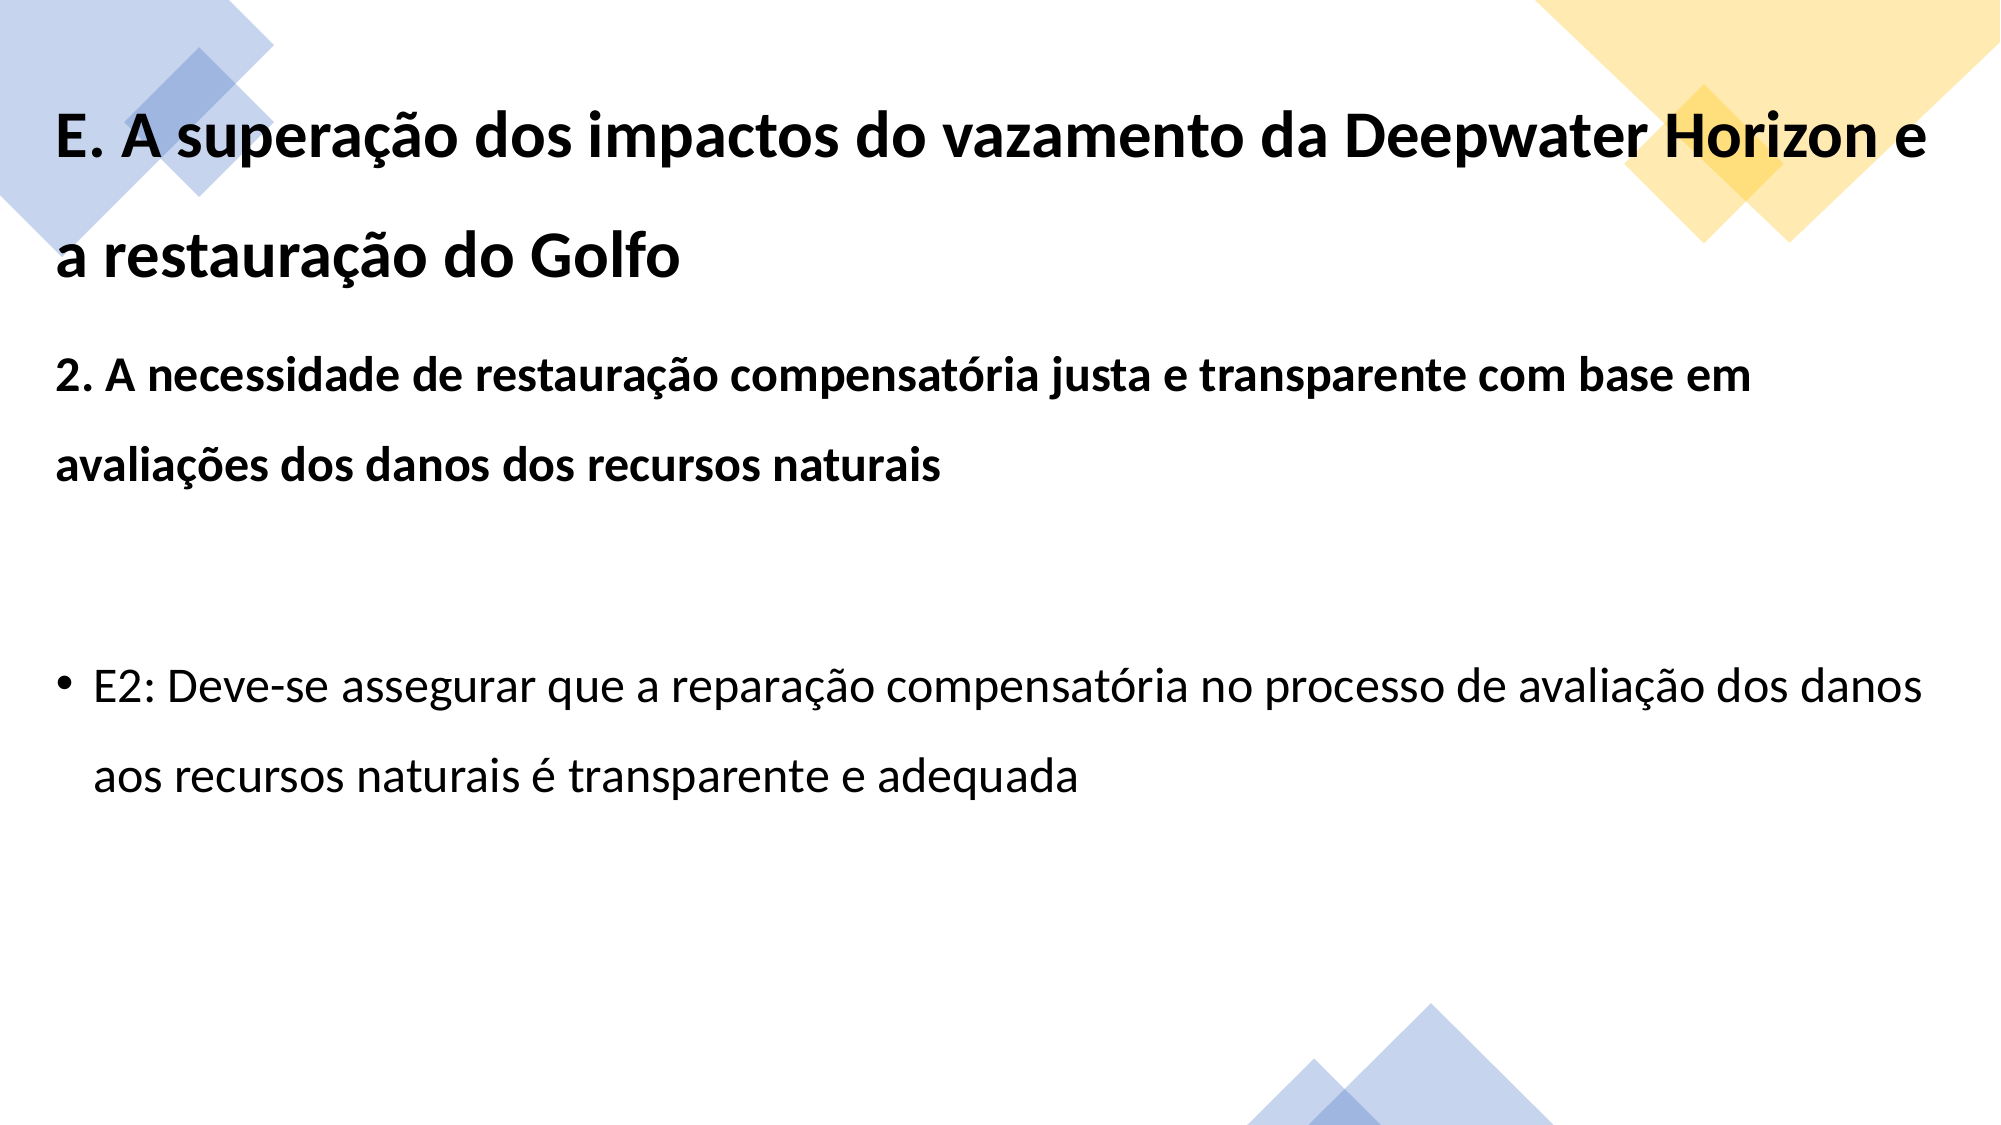

E. A superação dos impactos do vazamento da Deepwater Horizon e a restauração do Golfo
2. A necessidade de restauração compensatória justa e transparente com base em avaliações dos danos dos recursos naturais

E2: Deve-se assegurar que a reparação compensatória no processo de avaliação dos danos aos recursos naturais é transparente e adequada